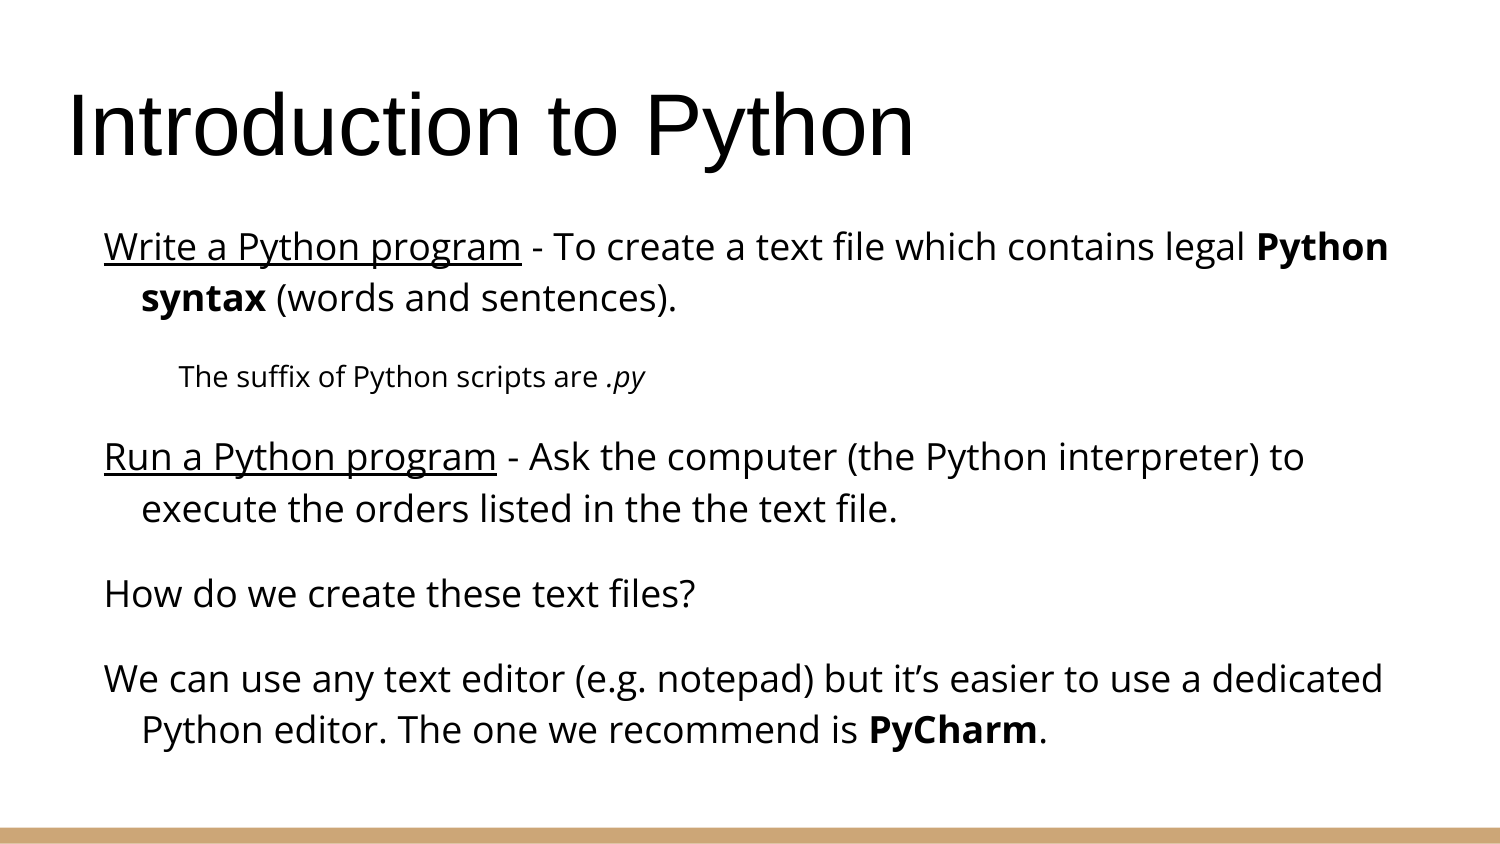

# Introduction to Python
Write a Python program - To create a text file which contains legal Python syntax (words and sentences).
The suffix of Python scripts are .py
Run a Python program - Ask the computer (the Python interpreter) to execute the orders listed in the the text file.
How do we create these text files?
We can use any text editor (e.g. notepad) but it’s easier to use a dedicated Python editor. The one we recommend is PyCharm.